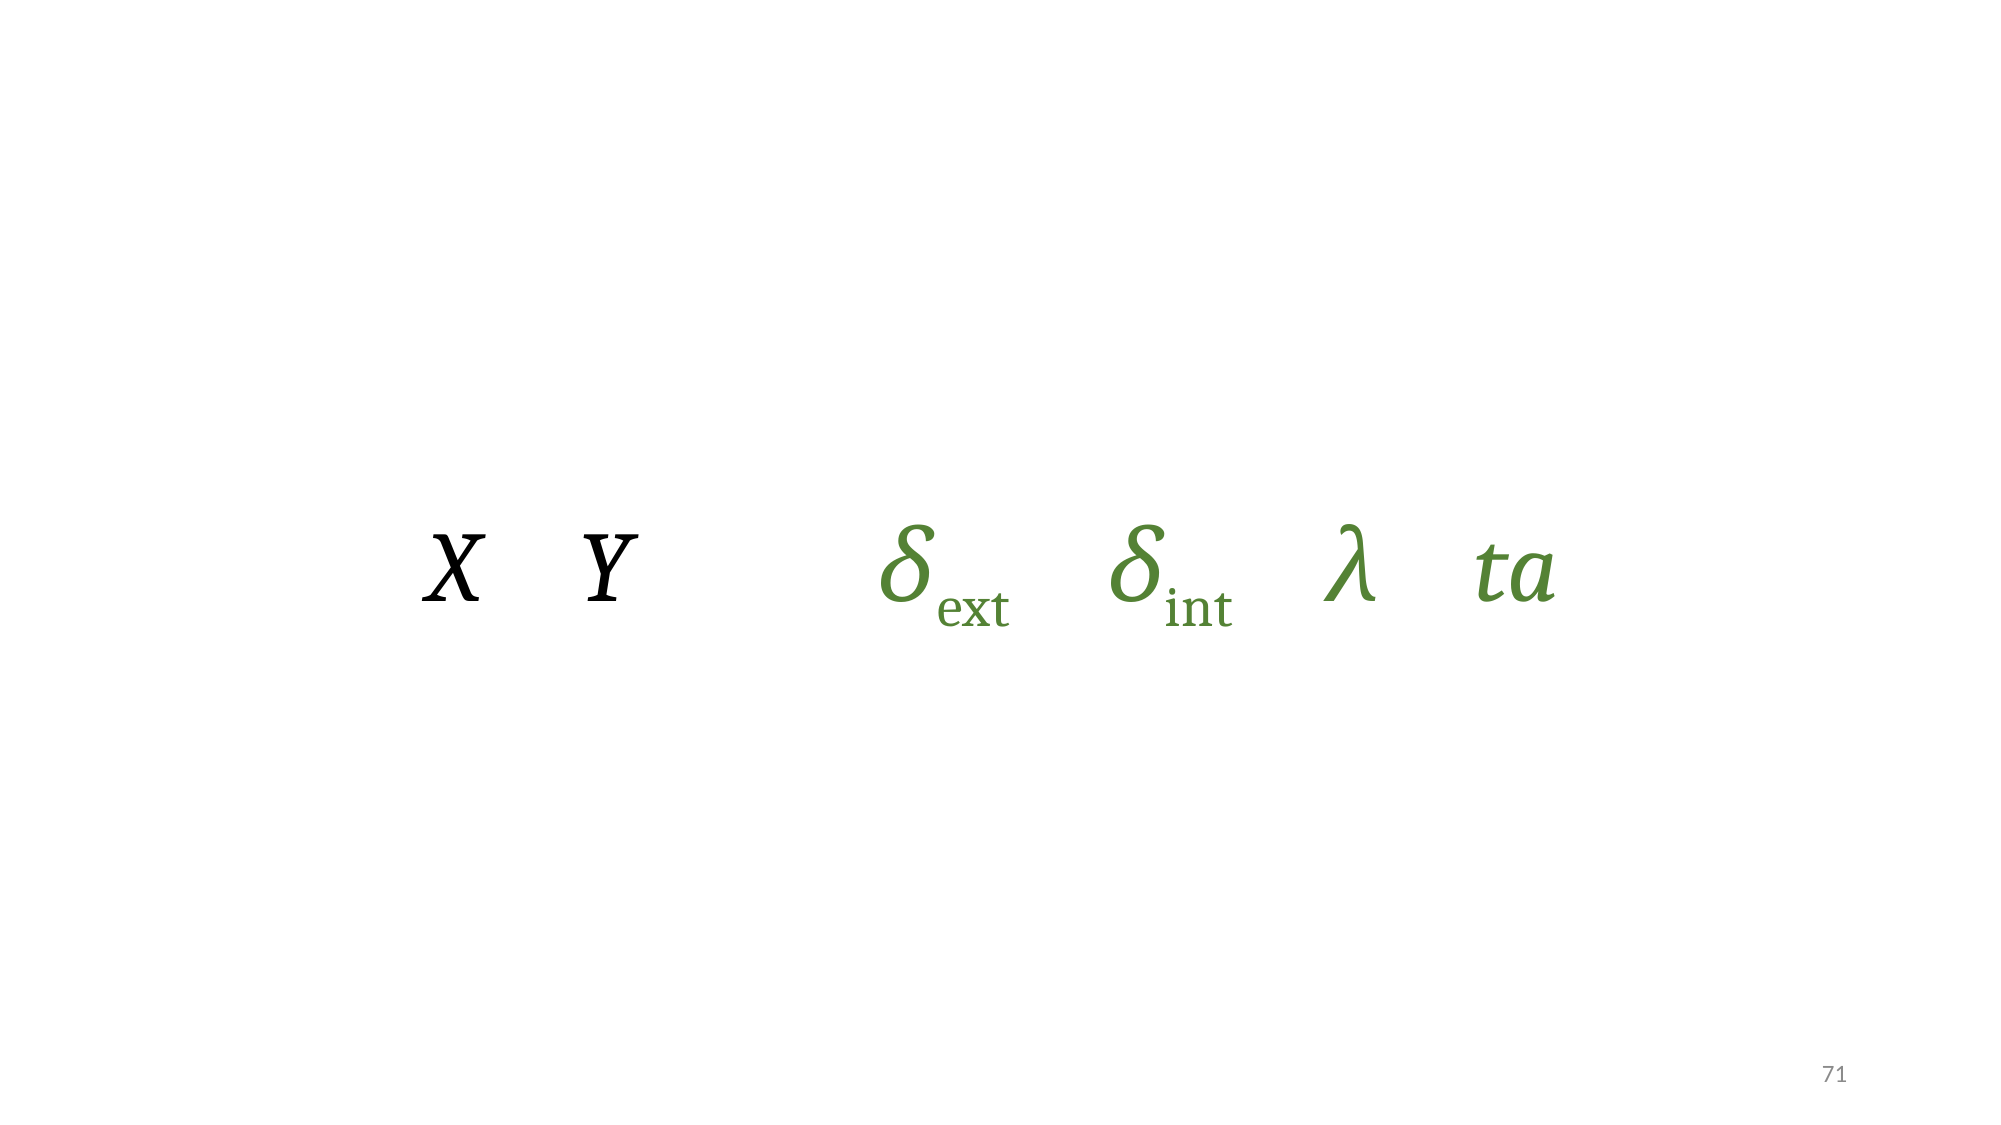

δint
λ
ta
X
Y
δext
71